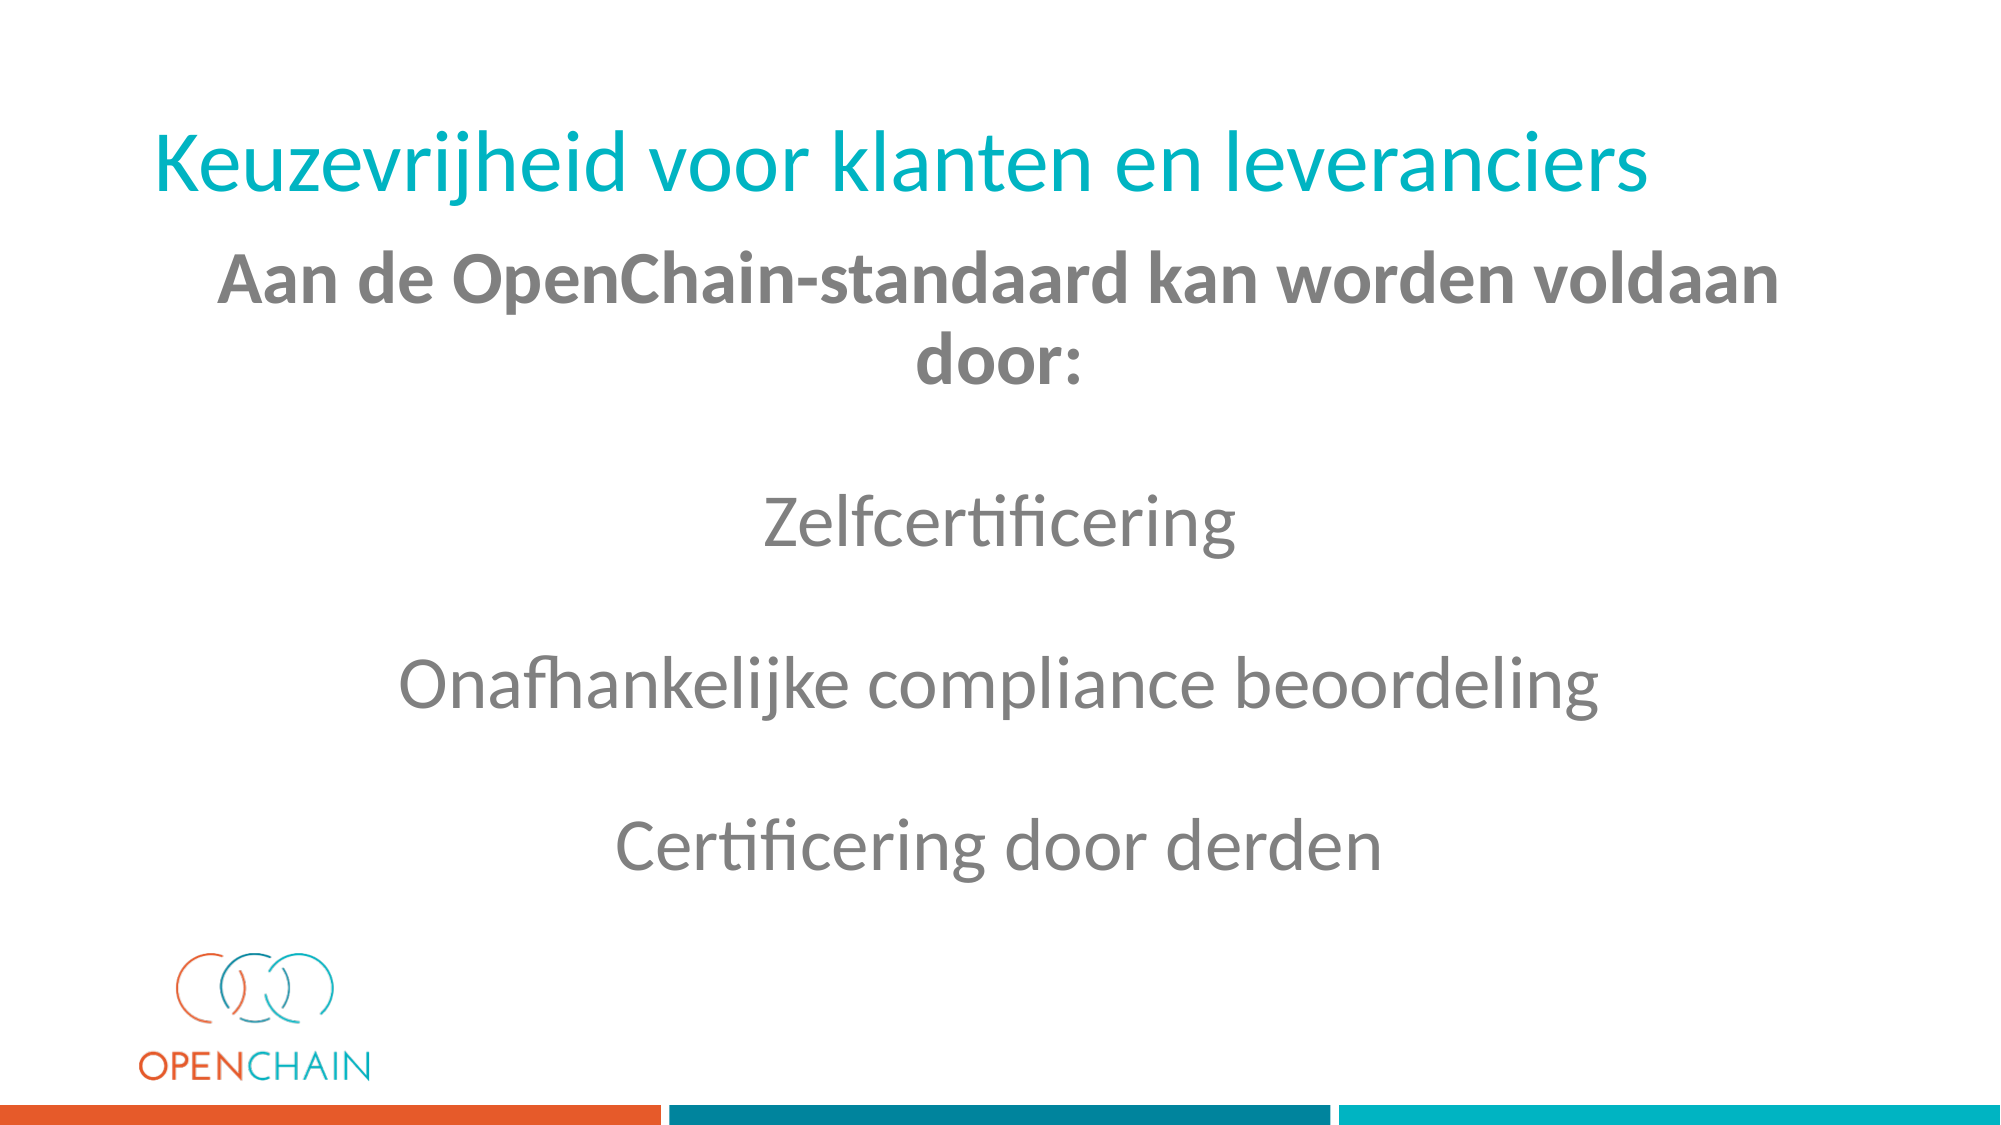

Keuzevrijheid voor klanten en leveranciers
# Aan de OpenChain-standaard kan worden voldaan door: Zelfcertificering Onafhankelijke compliance beoordeling Certificering door derden